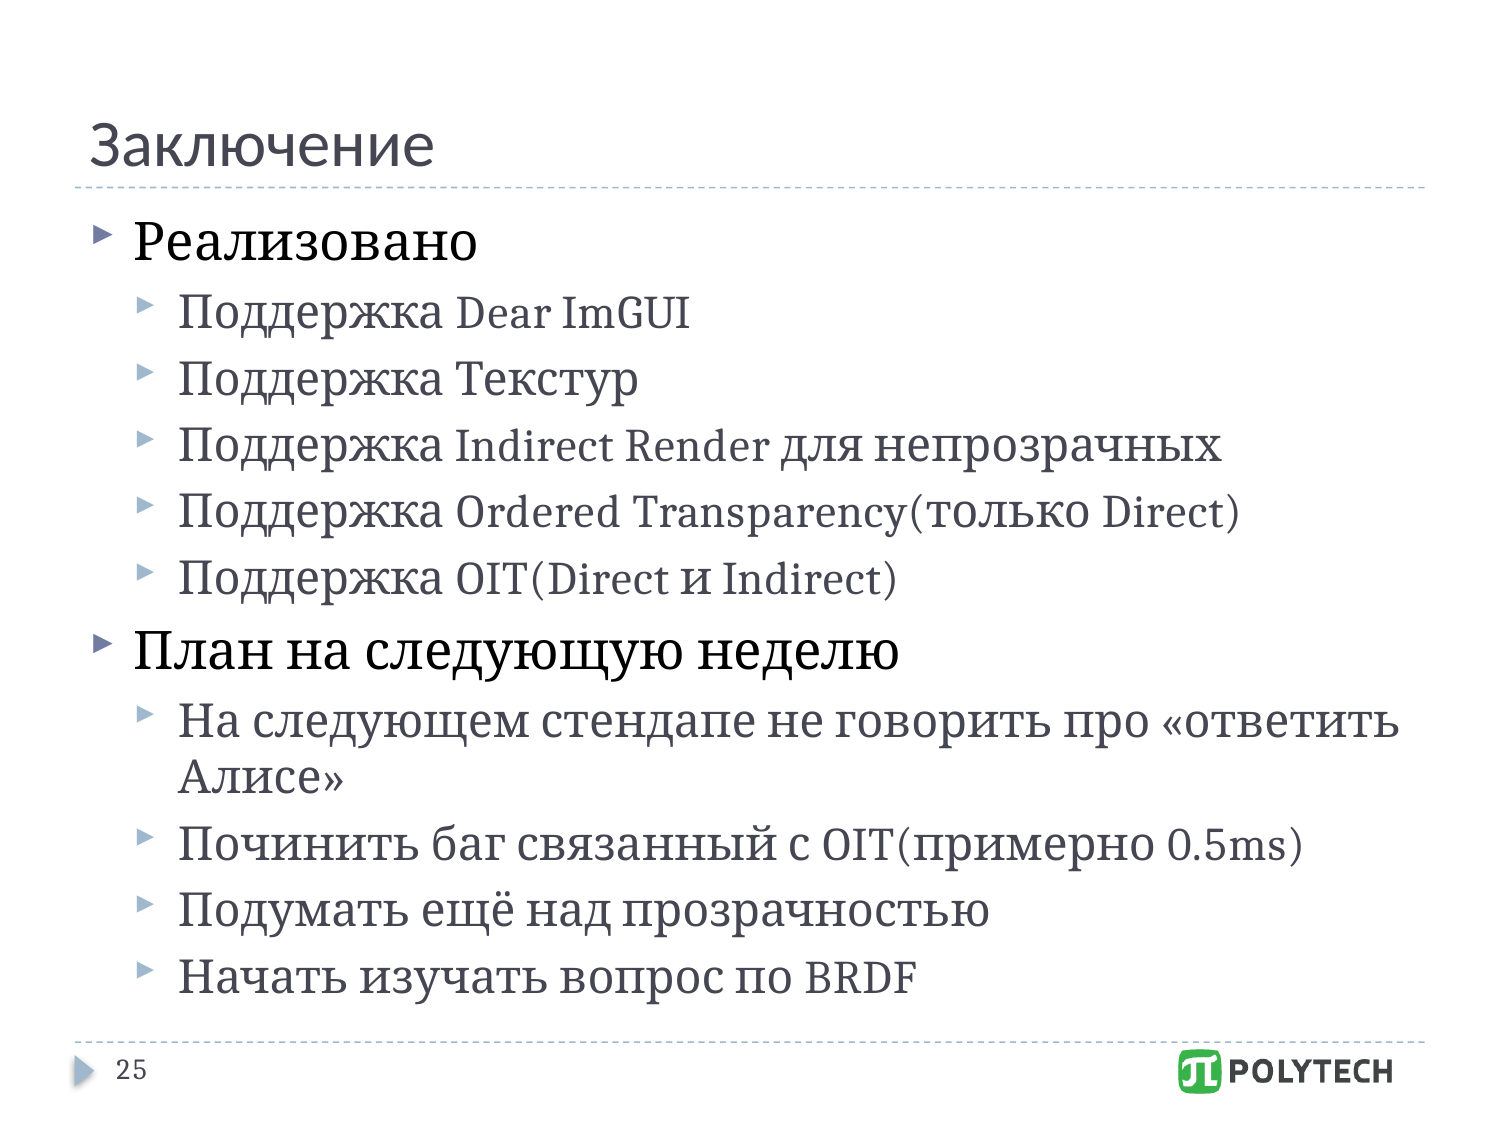

# Заключение
Реализовано
Поддержка Dear ImGUI
Поддержка Текстур
Поддержка Indirect Render для непрозрачных
Поддержка Ordered Transparency(только Direct)
Поддержка OIT(Direct и Indirect)
План на следующую неделю
На следующем стендапе не говорить про «ответить Алисе»
Починить баг связанный с OIT(примерно 0.5ms)
Подумать ещё над прозрачностью
Начать изучать вопрос по BRDF
25